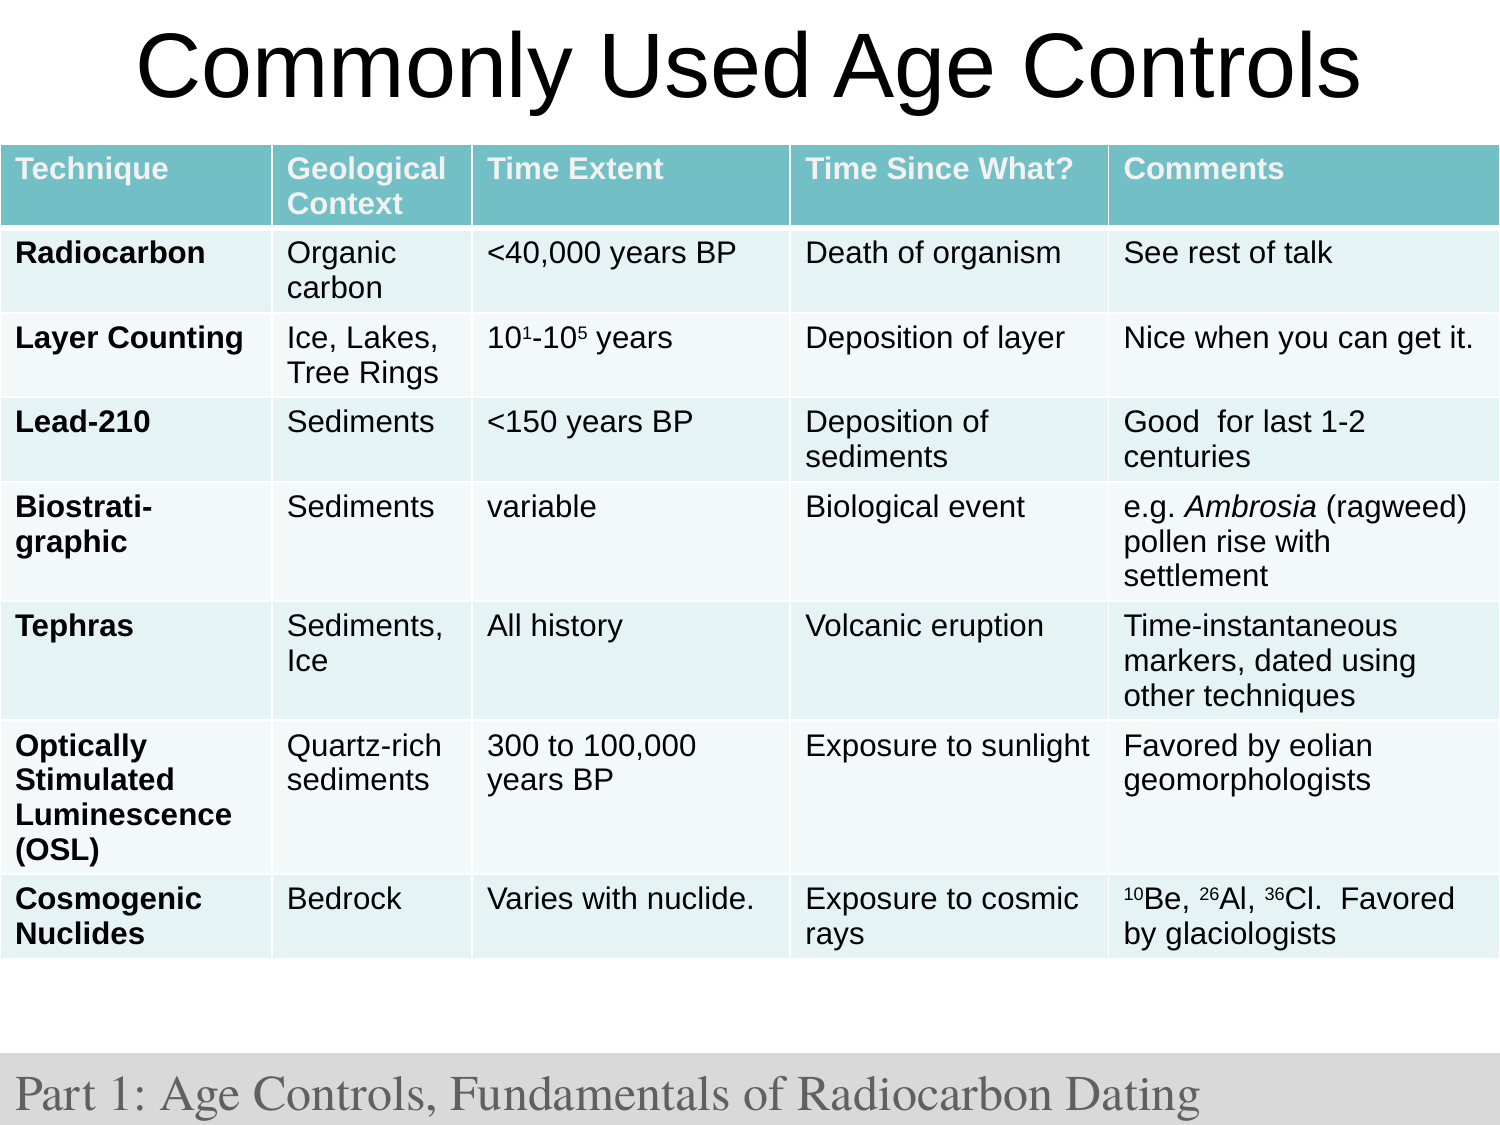

# Commonly Used Age Controls
| Technique | Geological Context | Time Extent | Time Since What? | Comments |
| --- | --- | --- | --- | --- |
| Radiocarbon | Organic carbon | <40,000 years BP | Death of organism | See rest of talk |
| Layer Counting | Ice, Lakes, Tree Rings | 101-105 years | Deposition of layer | Nice when you can get it. |
| Lead-210 | Sediments | <150 years BP | Deposition of sediments | Good for last 1-2 centuries |
| Biostrati-graphic | Sediments | variable | Biological event | e.g. Ambrosia (ragweed) pollen rise with settlement |
| Tephras | Sediments, Ice | All history | Volcanic eruption | Time-instantaneous markers, dated using other techniques |
| Optically Stimulated Luminescence (OSL) | Quartz-rich sediments | 300 to 100,000 years BP | Exposure to sunlight | Favored by eolian geomorphologists |
| Cosmogenic Nuclides | Bedrock | Varies with nuclide. | Exposure to cosmic rays | 10Be, 26Al, 36Cl. Favored by glaciologists |